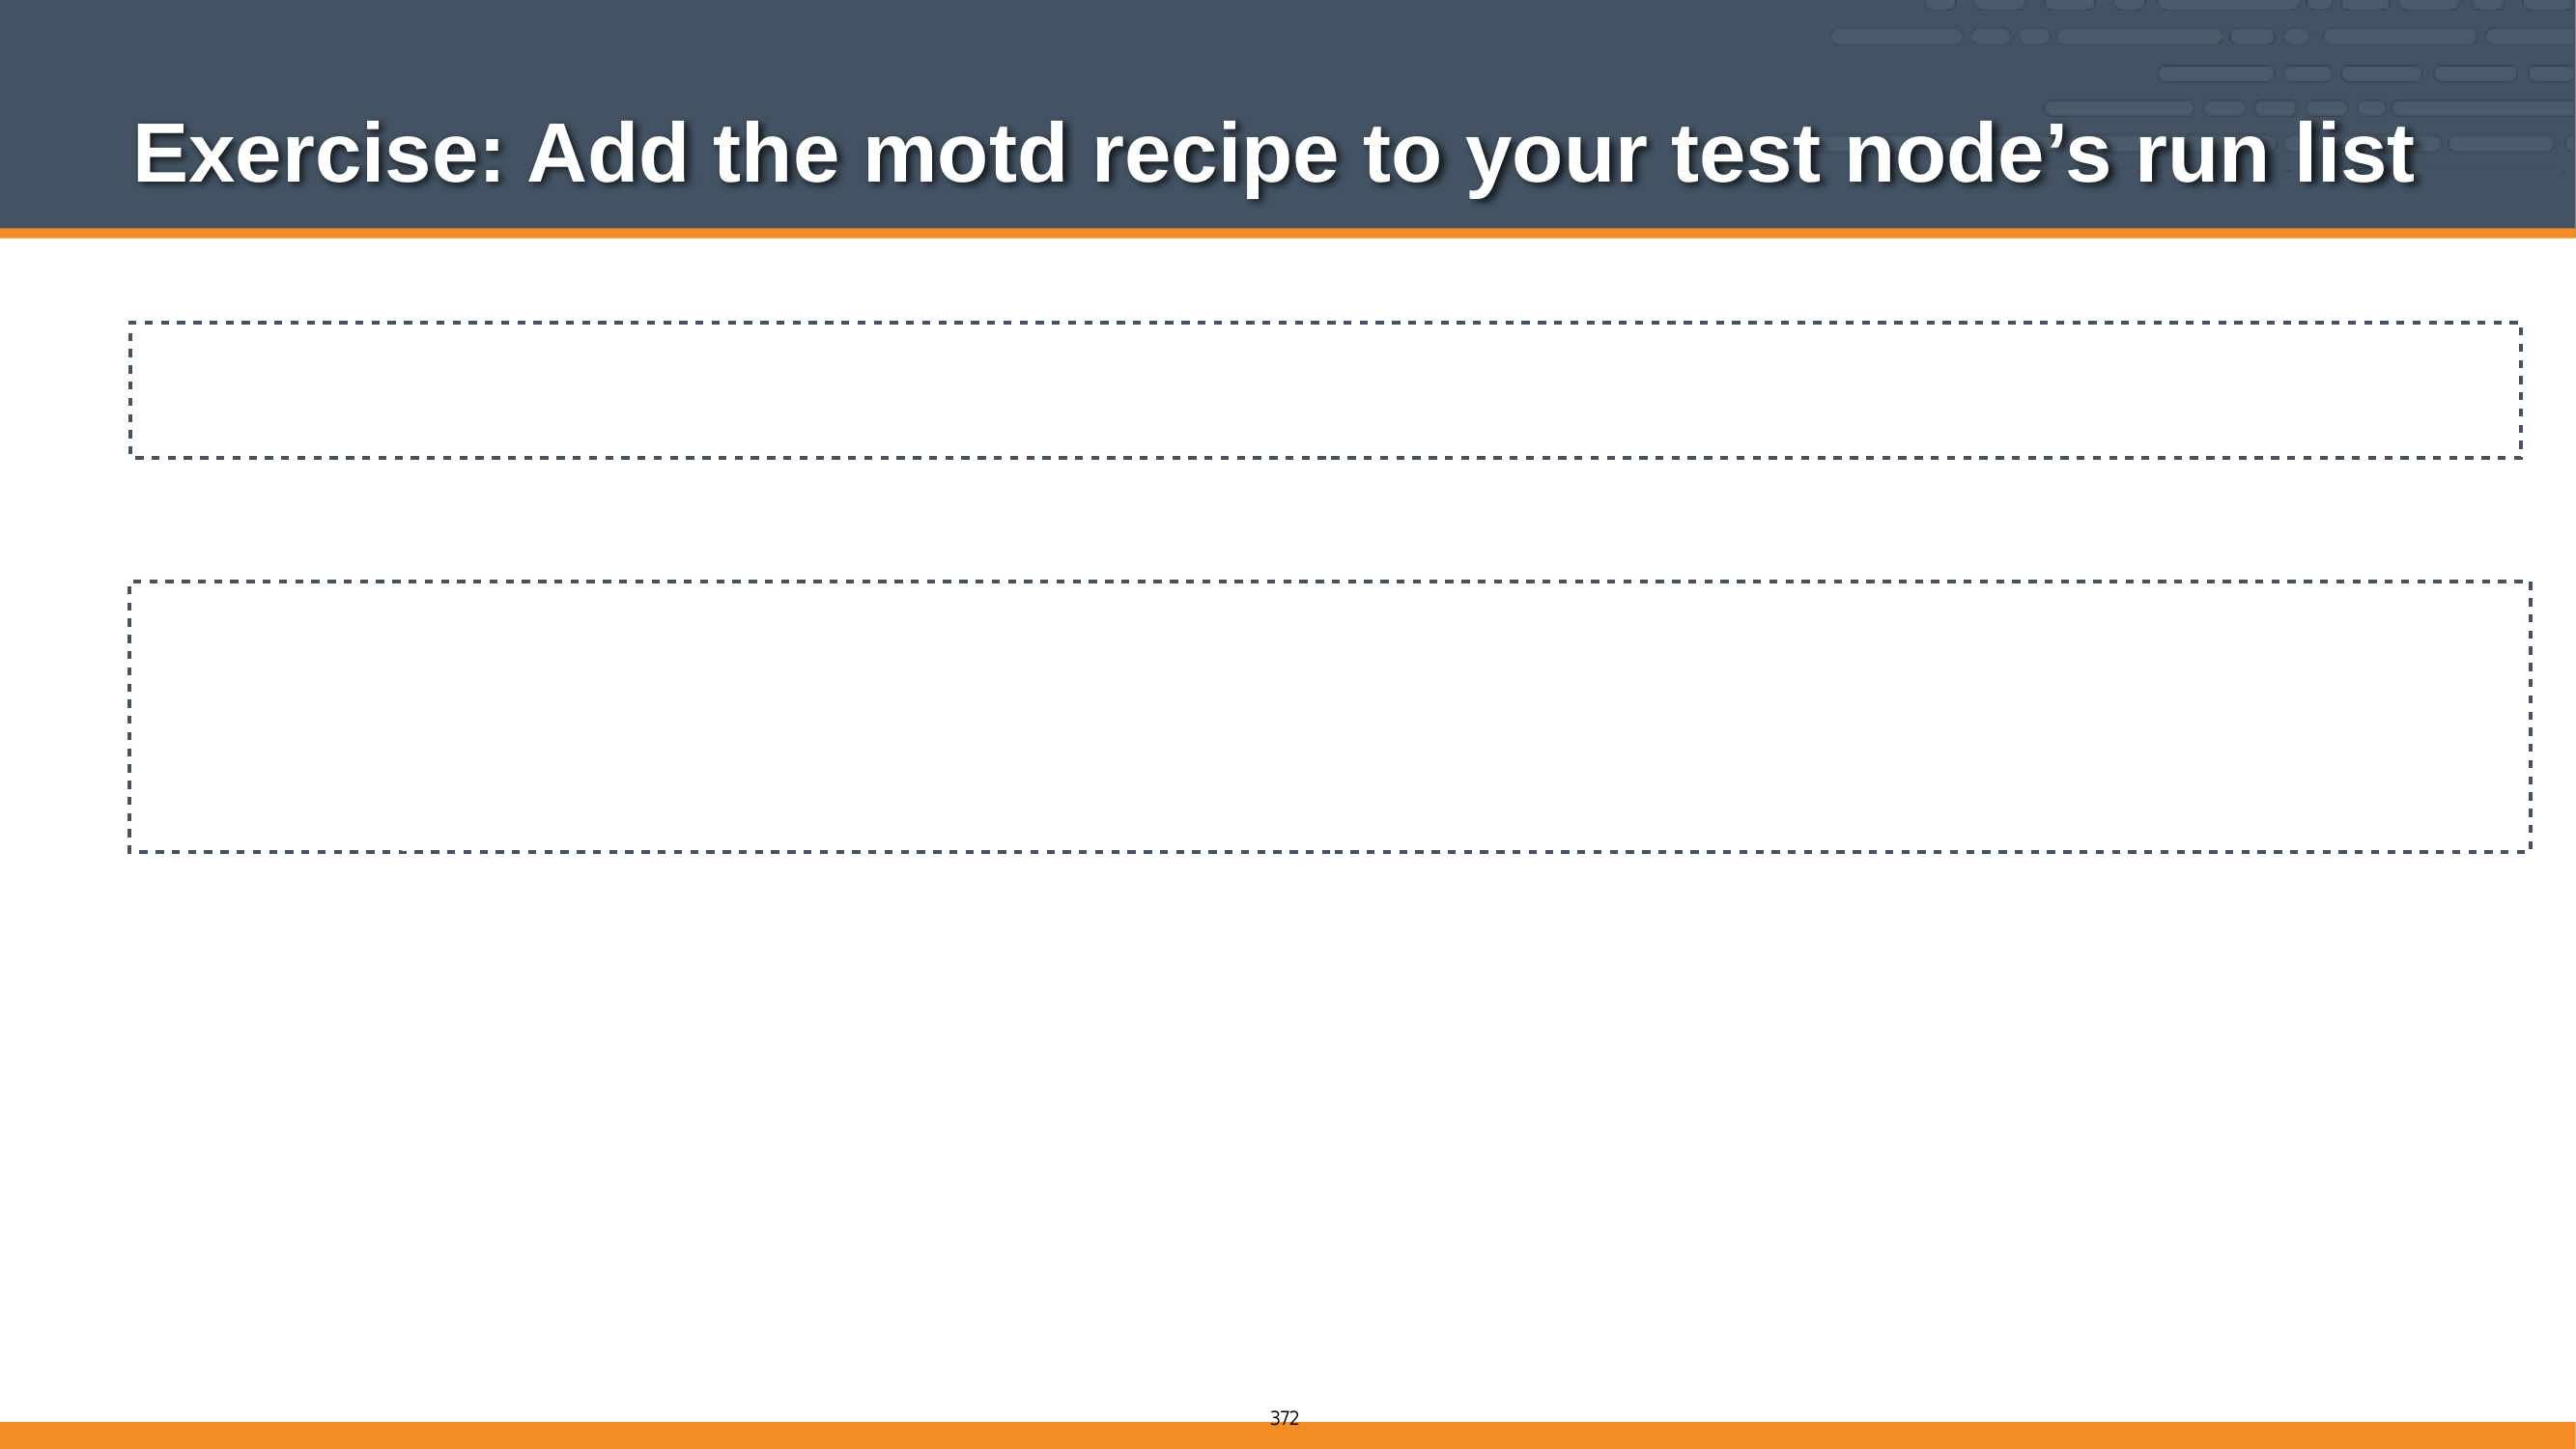

# Exercise: Add the motd recipe to your test node’s run list
$ knife node run_list add node1 "recipe[motd]"
node1:
  run_list:
    recipe[apache]
    recipe[motd]
372